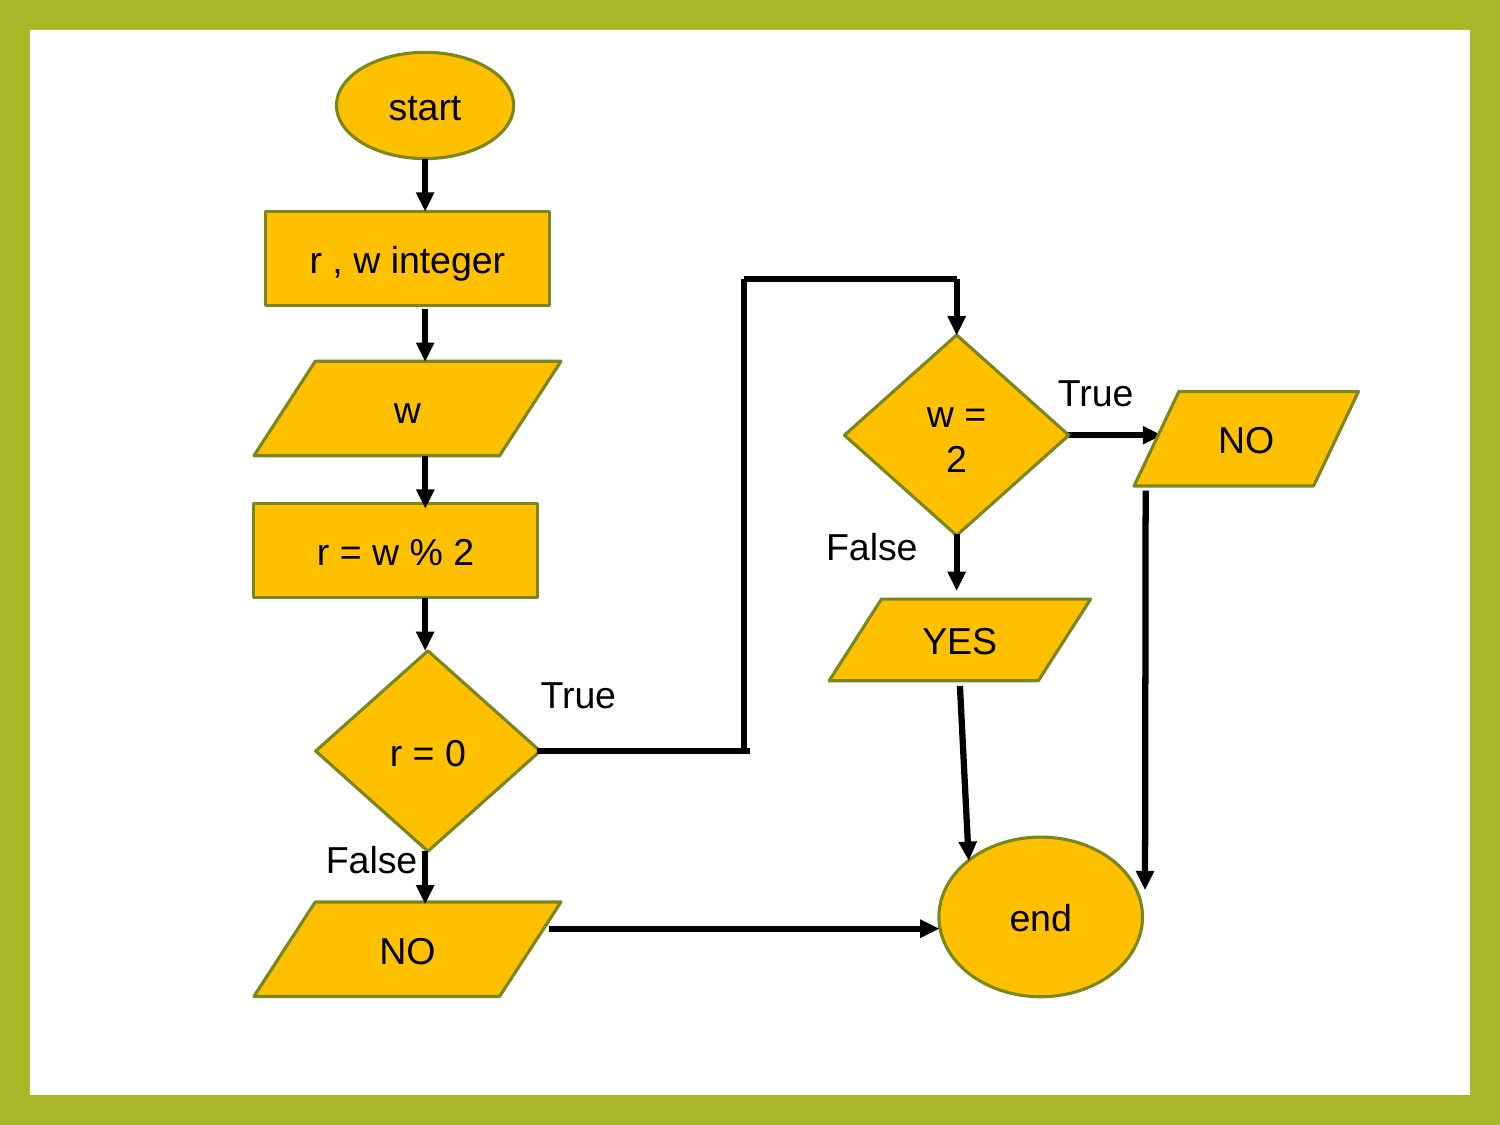

start
r , w integer
w = 2
w
True
NO
r = w % 2
False
YES
r = 0
True
False
end
NO